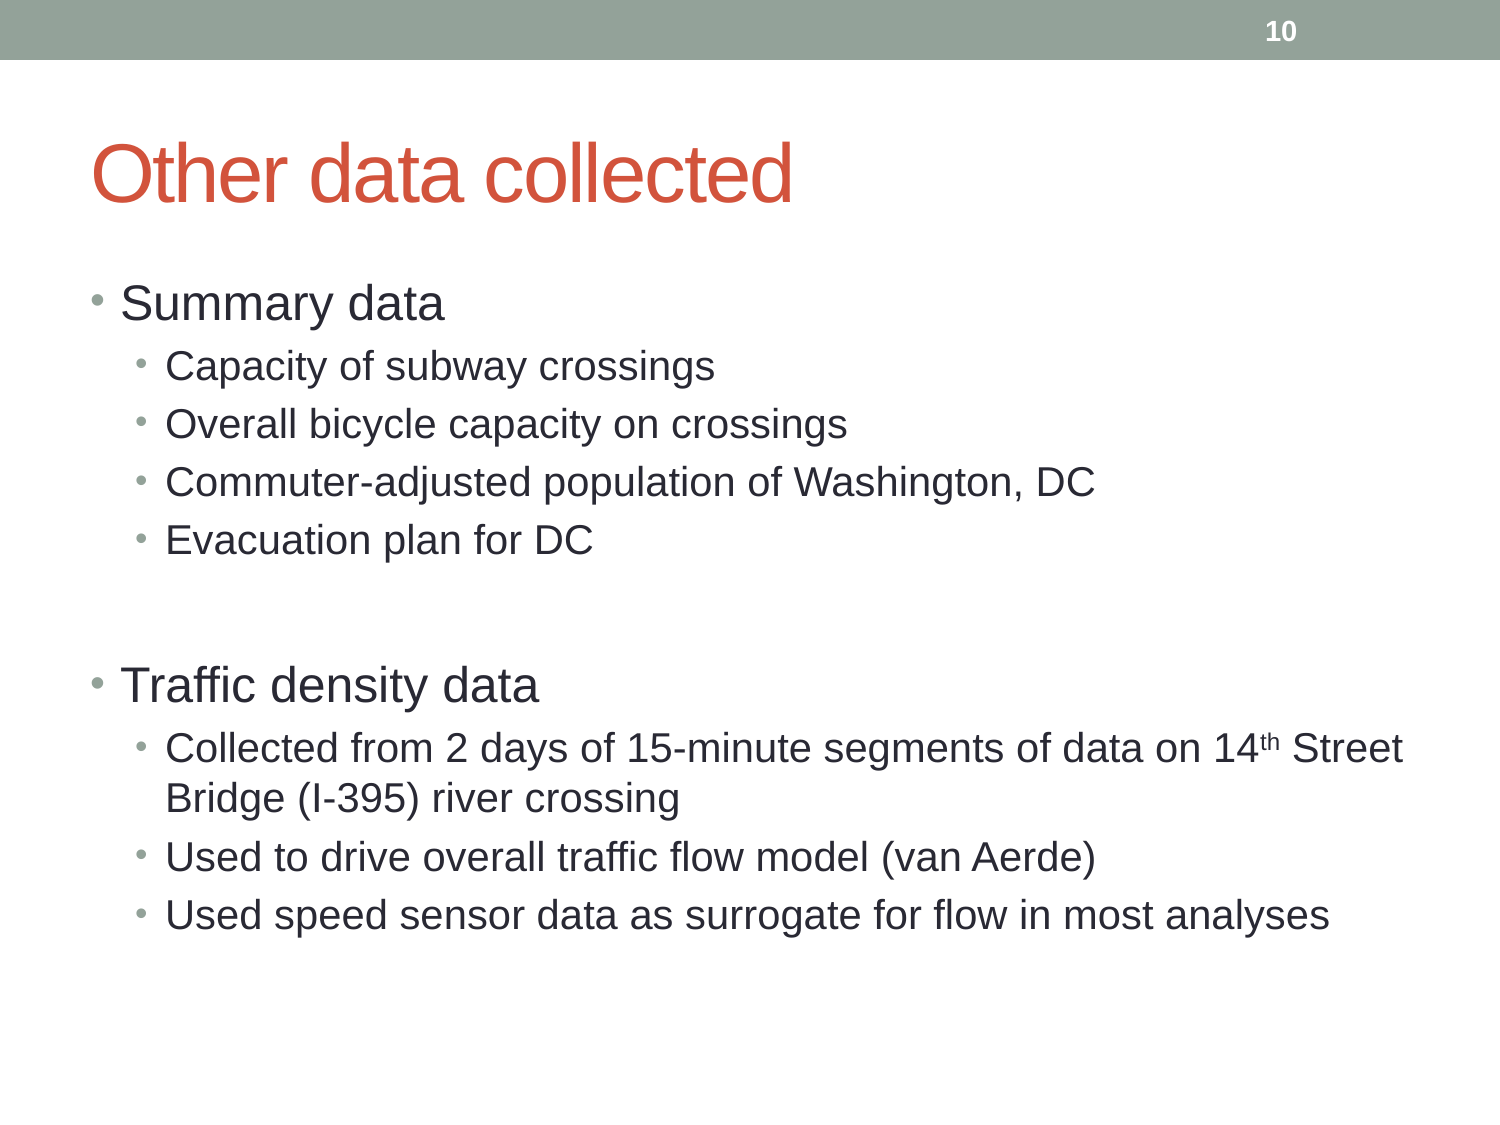

10
# Other data collected
Summary data
Capacity of subway crossings
Overall bicycle capacity on crossings
Commuter-adjusted population of Washington, DC
Evacuation plan for DC

Traffic density data
Collected from 2 days of 15-minute segments of data on 14th Street Bridge (I-395) river crossing
Used to drive overall traffic flow model (van Aerde)
Used speed sensor data as surrogate for flow in most analyses